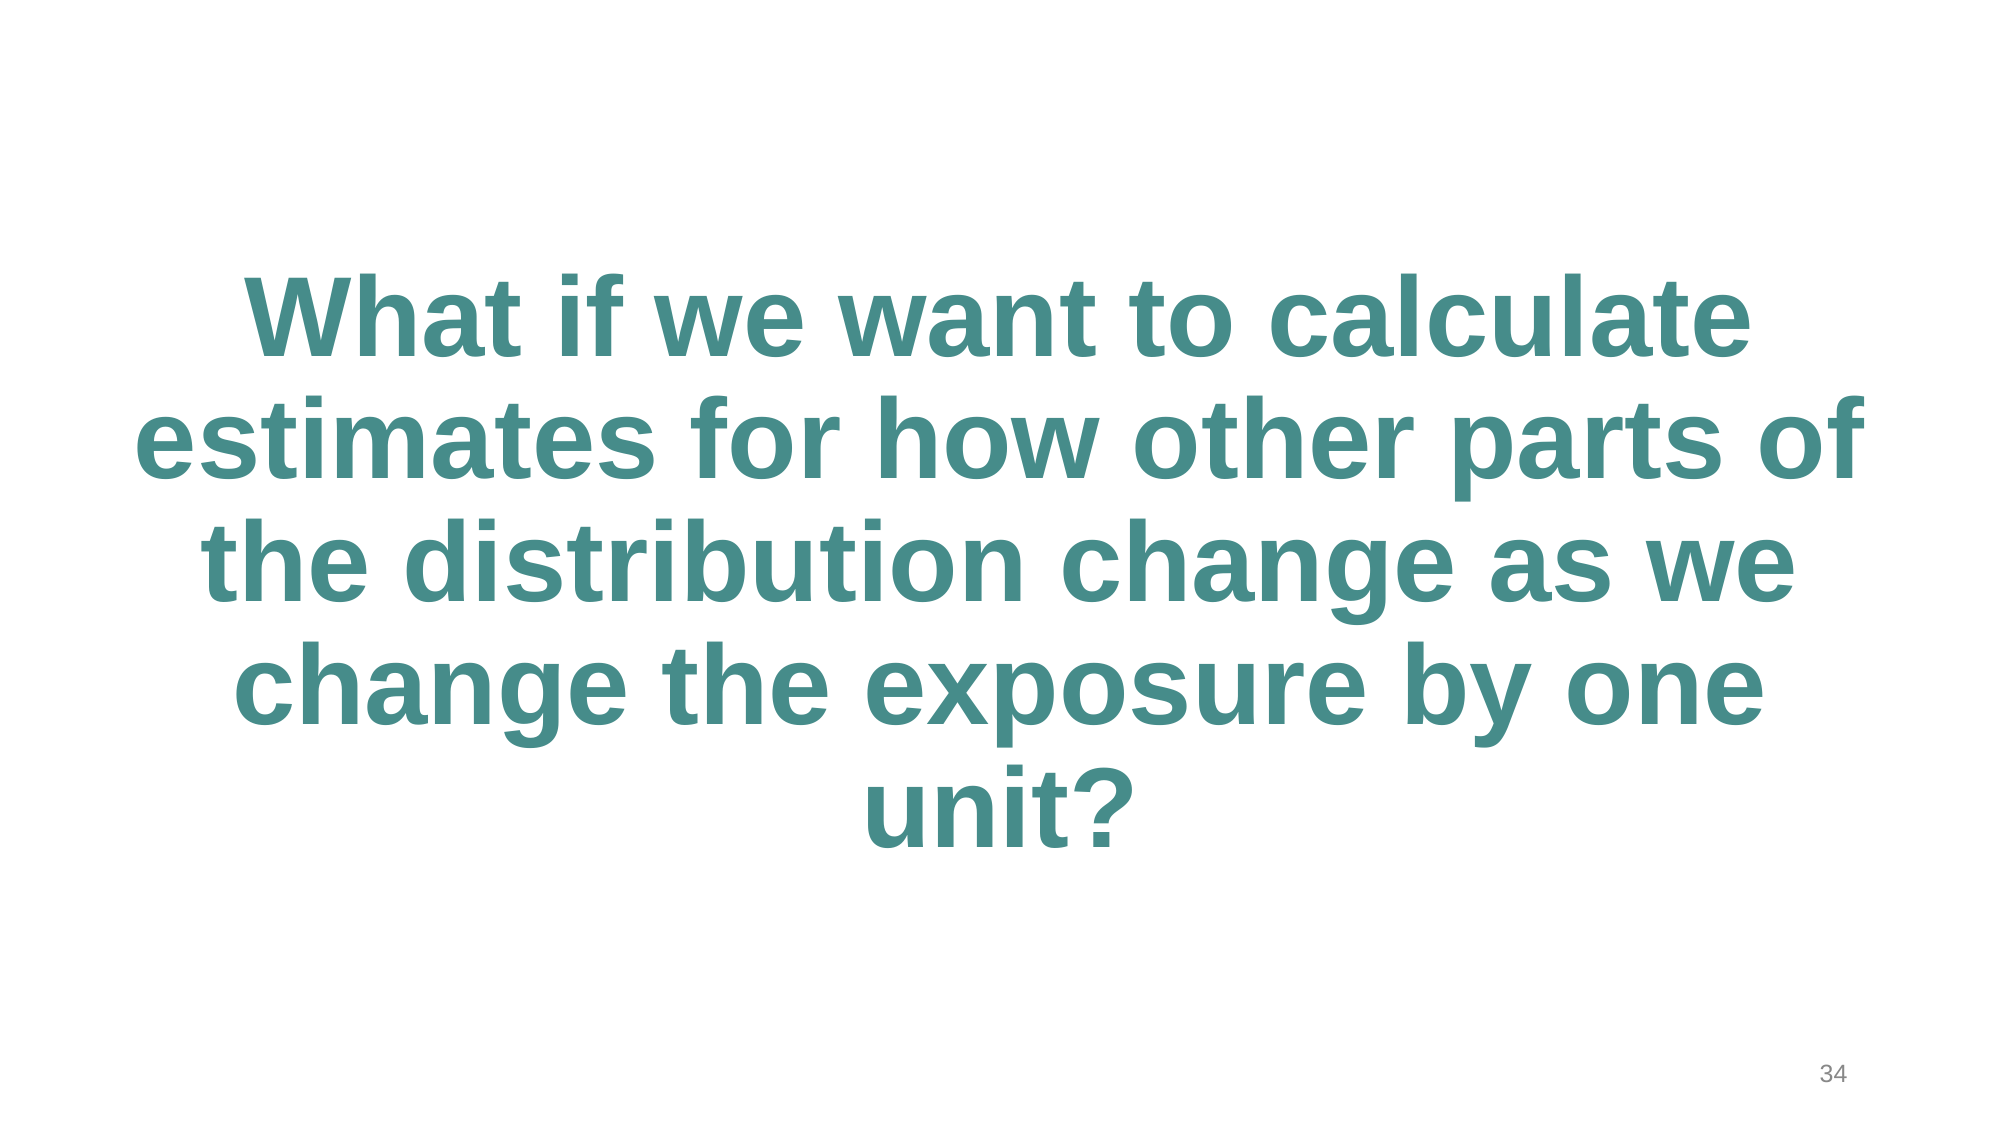

# What if we want to calculate estimates for how other parts of the distribution change as we change the exposure by one unit?
34